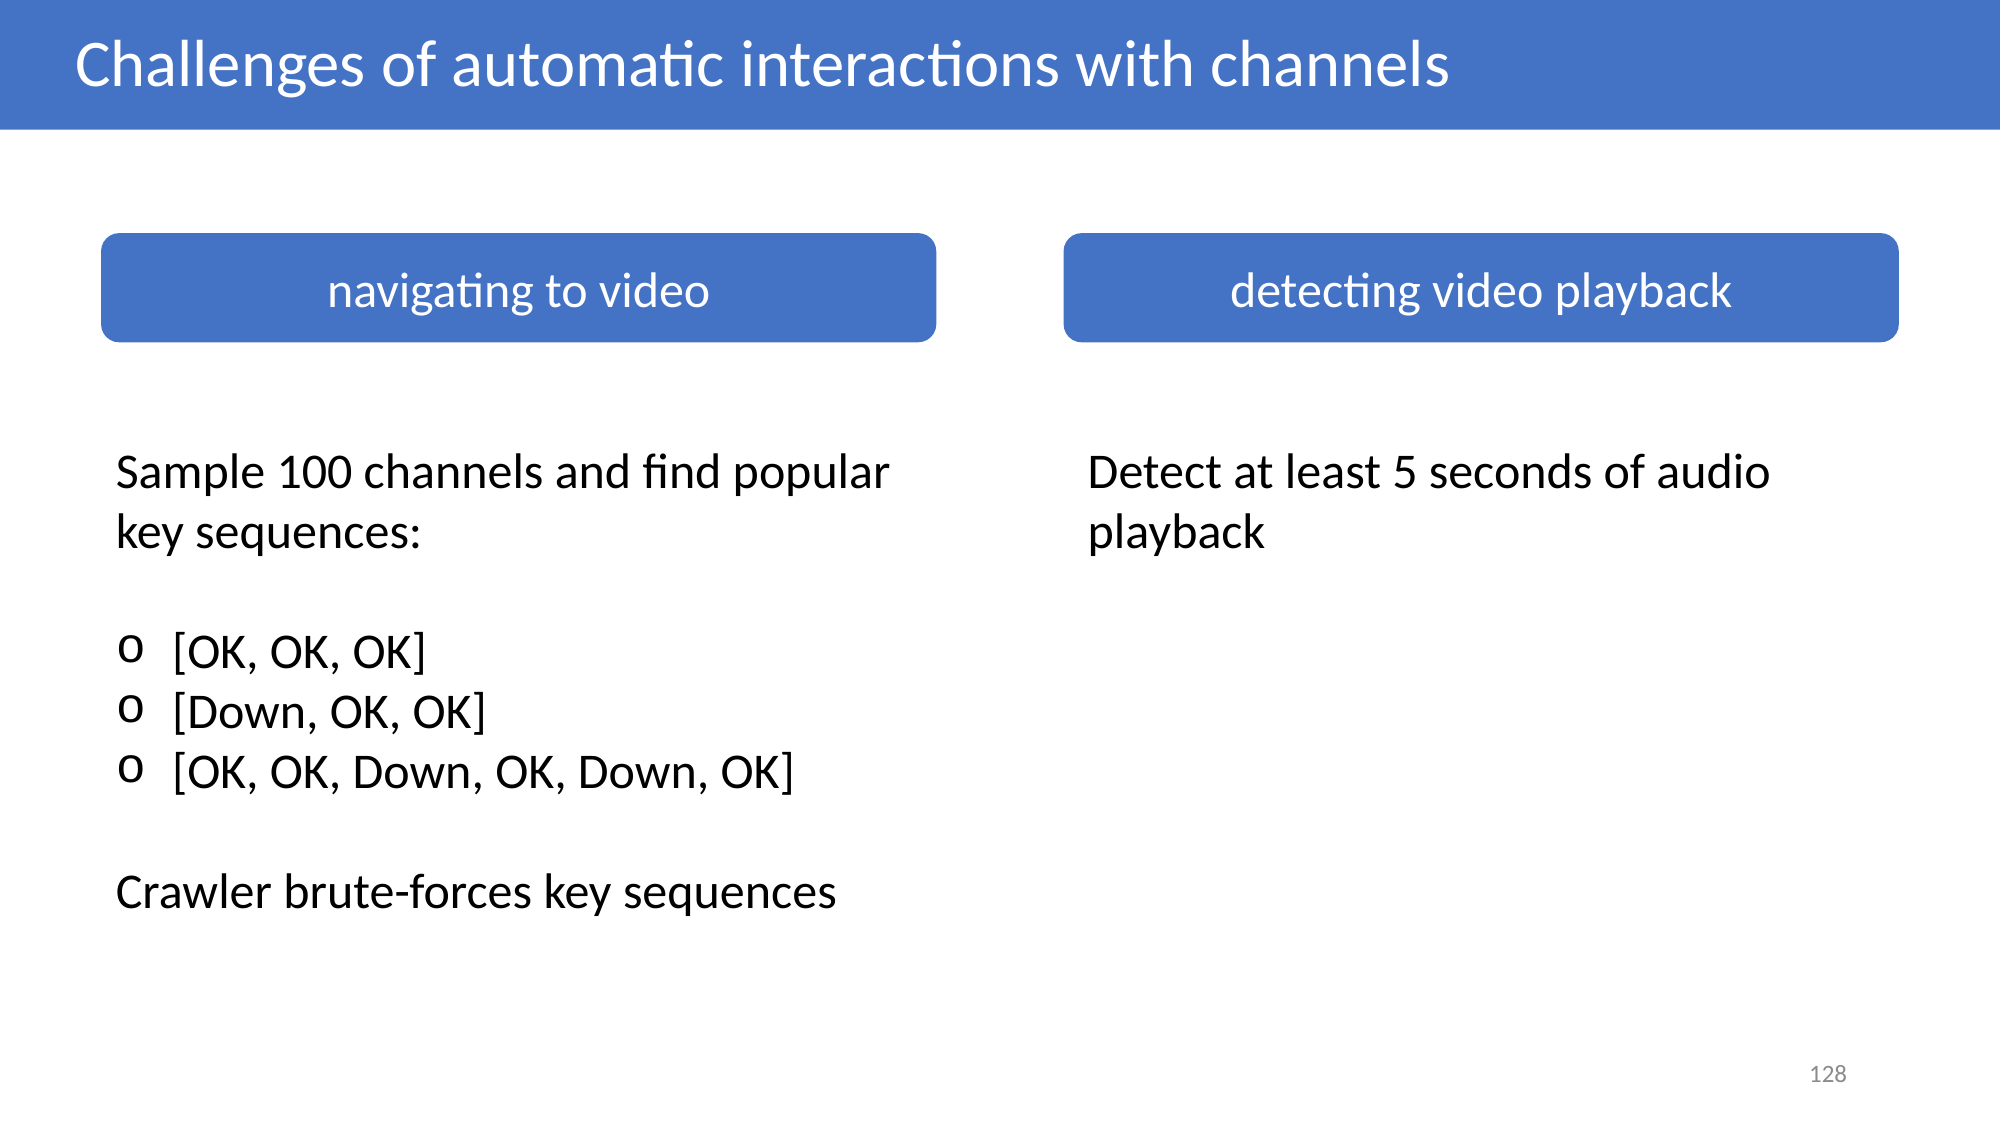

# Challenges of automatic interactions with channels
navigating to video
detecting video playback
Sample 100 channels and find popular key sequences:

[OK, OK, OK]
[Down, OK, OK]
[OK, OK, Down, OK, Down, OK]

Crawler brute-forces key sequences
Detect at least 5 seconds of audio playback
128